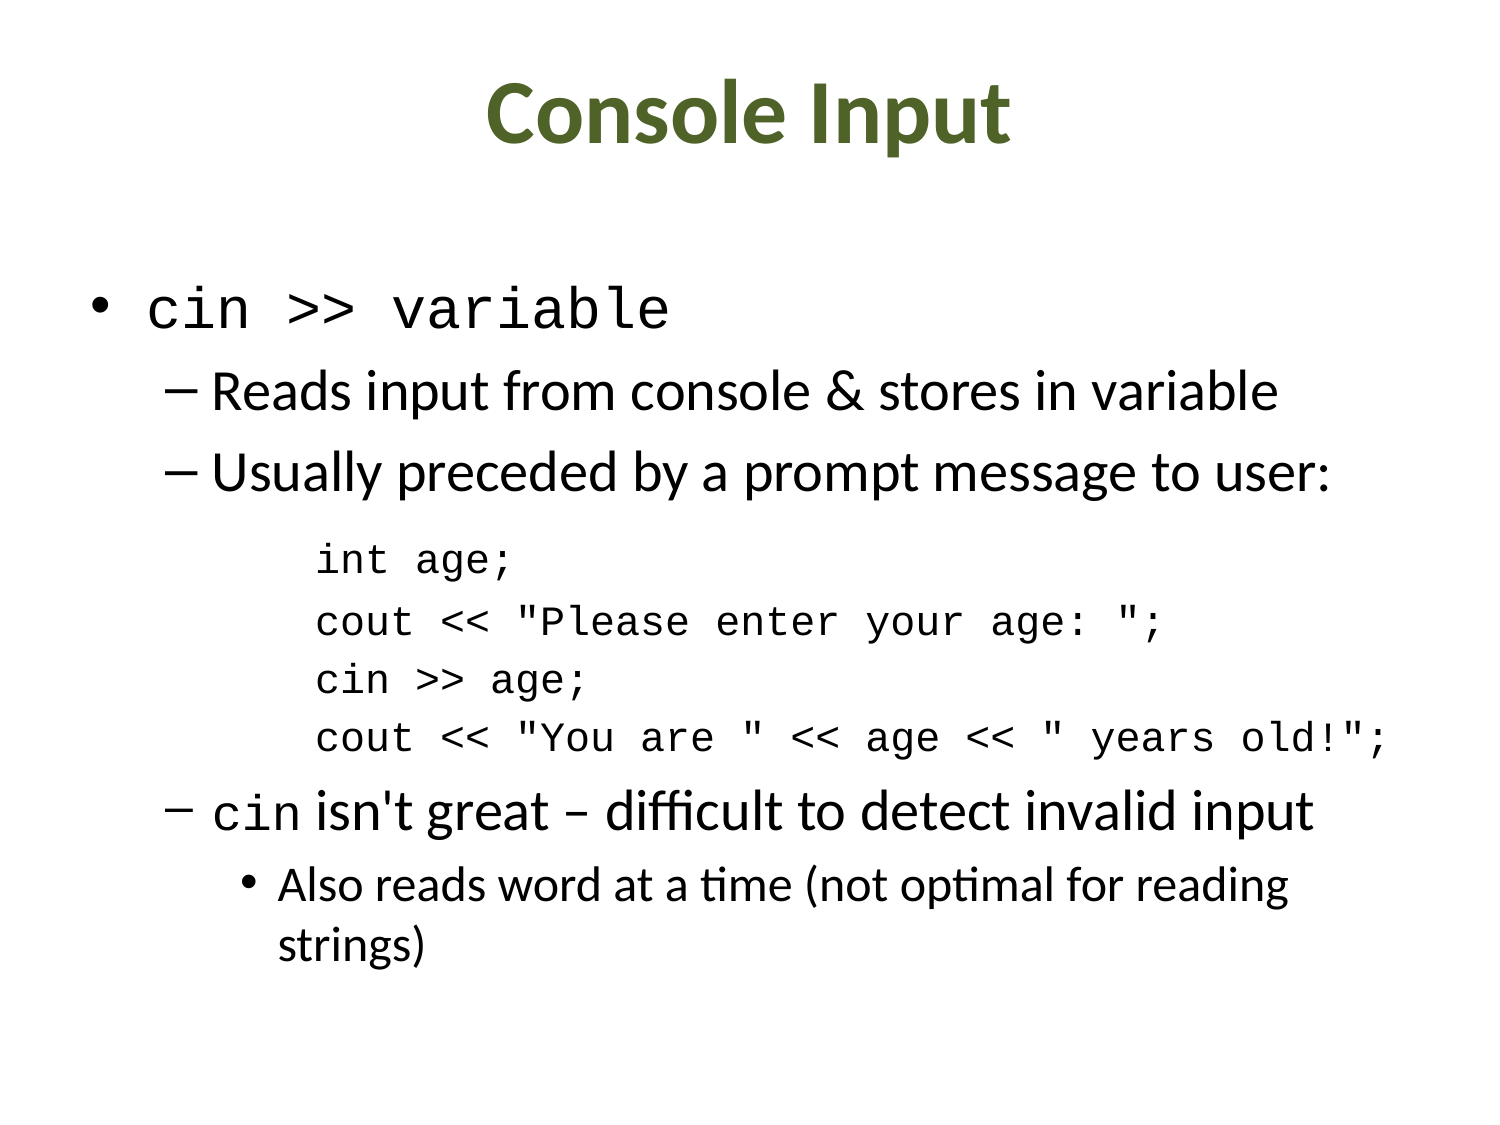

# Console Input
cin >> variable
Reads input from console & stores in variable
Usually preceded by a prompt message to user:
	int age;
	cout << "Please enter your age: ";
	cin >> age;
	cout << "You are " << age << " years old!";
cin isn't great – difficult to detect invalid input
Also reads word at a time (not optimal for reading strings)